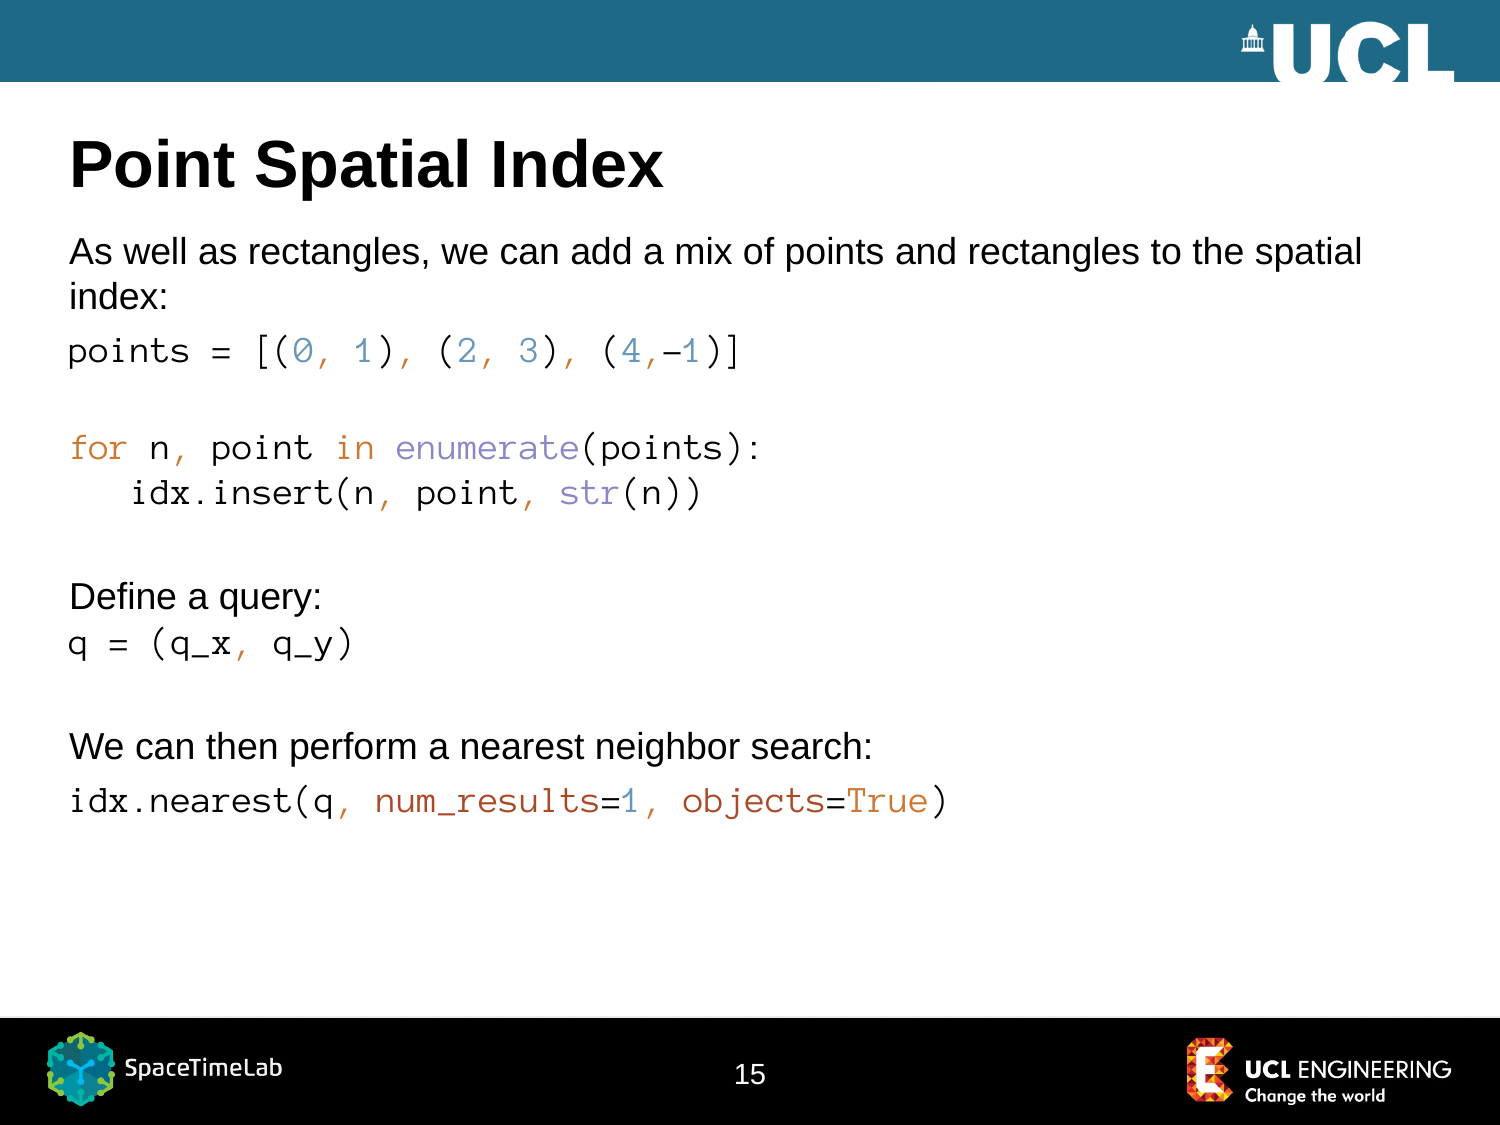

# Point Spatial Index
As well as rectangles, we can add a mix of points and rectangles to the spatial index:
points = [(0, 1), (2, 3), (4,-1)]
for n, point in enumerate(points):
   idx.insert(n, point, str(n))

Define a query:
q = (q_x, q_y)

We can then perform a nearest neighbor search:
idx.nearest(q, num_results=1, objects=True)

16